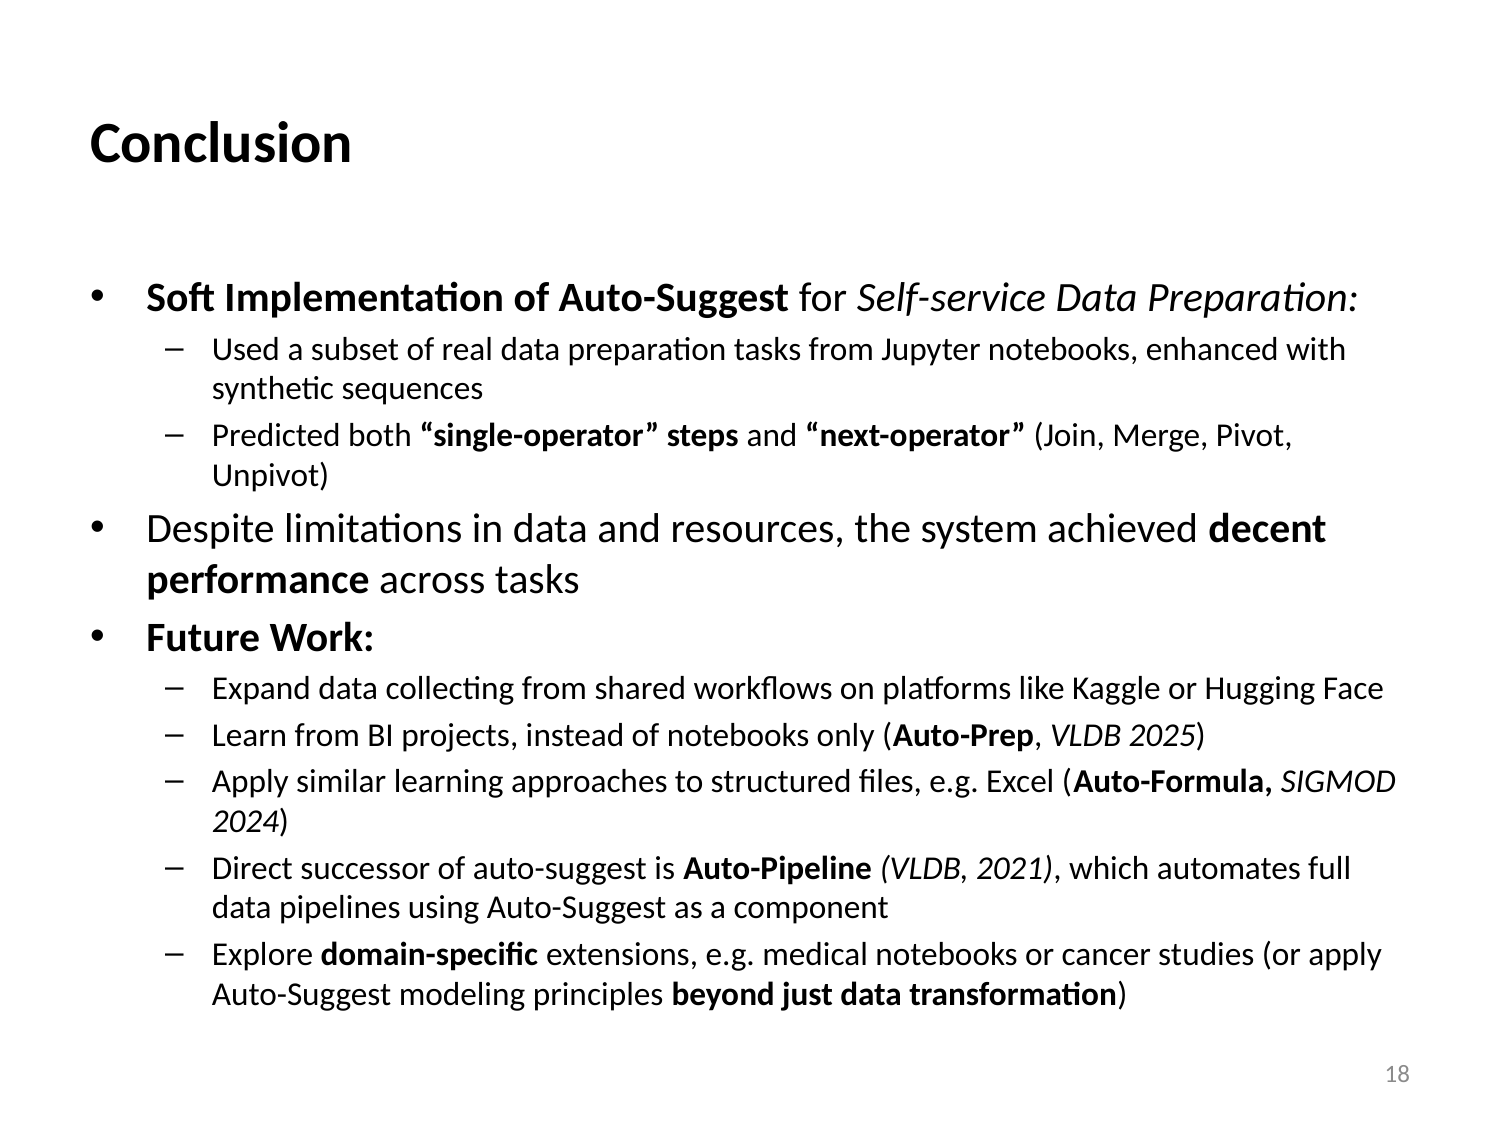

# Conclusion
Soft Implementation of Auto-Suggest for Self-service Data Preparation:
Used a subset of real data preparation tasks from Jupyter notebooks, enhanced with synthetic sequences
Predicted both “single-operator” steps and “next-operator” (Join, Merge, Pivot, Unpivot)
Despite limitations in data and resources, the system achieved decent performance across tasks
Future Work:
Expand data collecting from shared workflows on platforms like Kaggle or Hugging Face
Learn from BI projects, instead of notebooks only (Auto-Prep, VLDB 2025)
Apply similar learning approaches to structured files, e.g. Excel (Auto-Formula, SIGMOD 2024)
Direct successor of auto-suggest is Auto-Pipeline (VLDB, 2021), which automates full data pipelines using Auto-Suggest as a component
Explore domain-specific extensions, e.g. medical notebooks or cancer studies (or apply Auto-Suggest modeling principles beyond just data transformation)
18